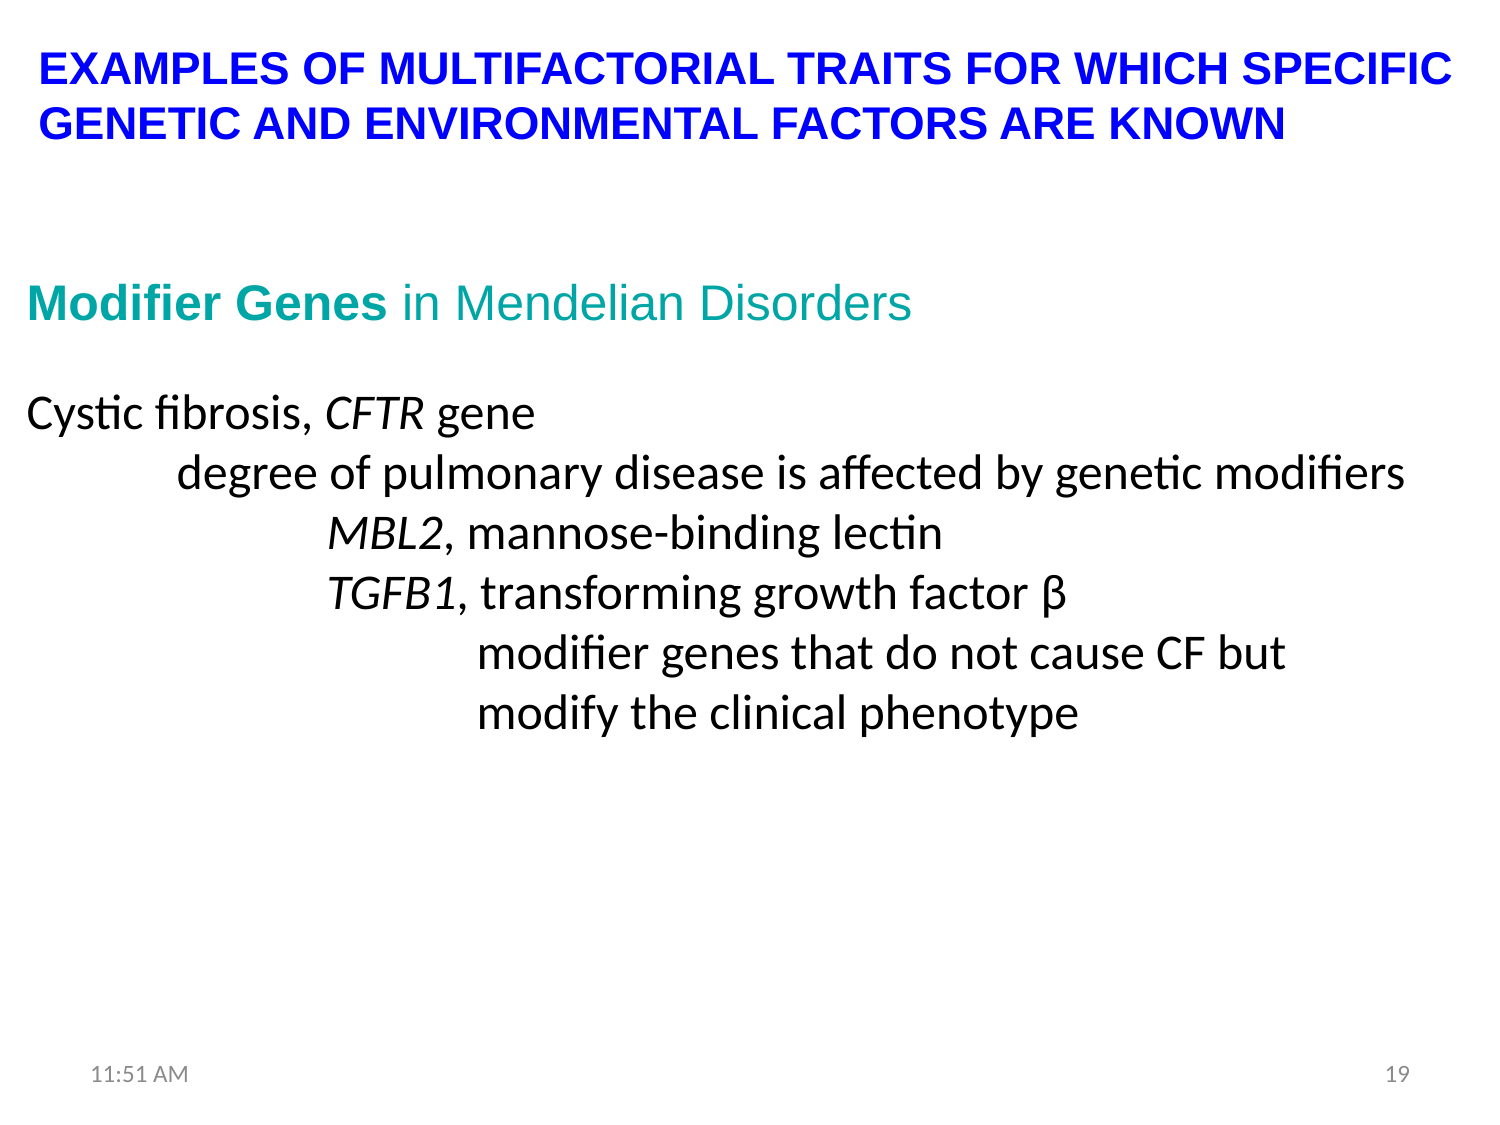

EXAMPLES OF MULTIFACTORIAL TRAITS FOR WHICH SPECIFIC GENETIC AND ENVIRONMENTAL FACTORS ARE KNOWN
Modifier Genes in Mendelian Disorders

Cystic fibrosis, CFTR gene
	degree of pulmonary disease is affected by genetic modifiers
		MBL2, mannose-binding lectin
		TGFB1, transforming growth factor β
			modifier genes that do not cause CF but 				modify the clinical phenotype
11:51 AM
19